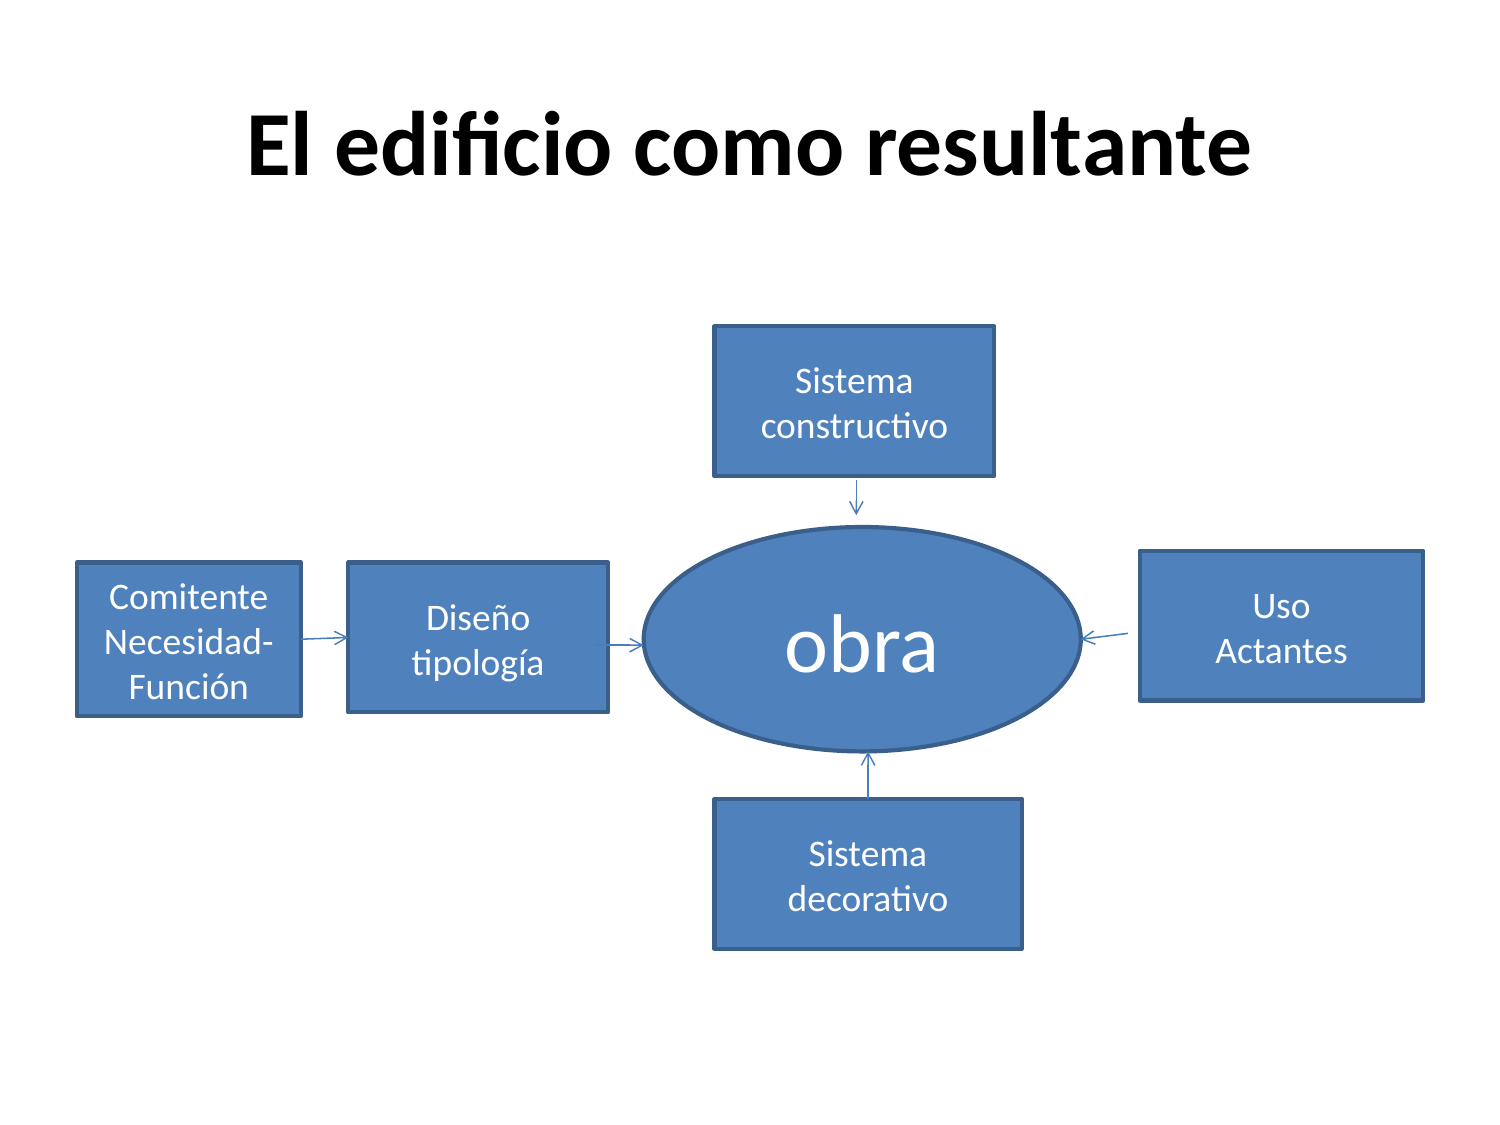

# El edificio como resultante
Sistema constructivo
obra

Uso
Actantes

Comitente
Necesidad-
Función

Diseño
tipología
Sistema decorativo